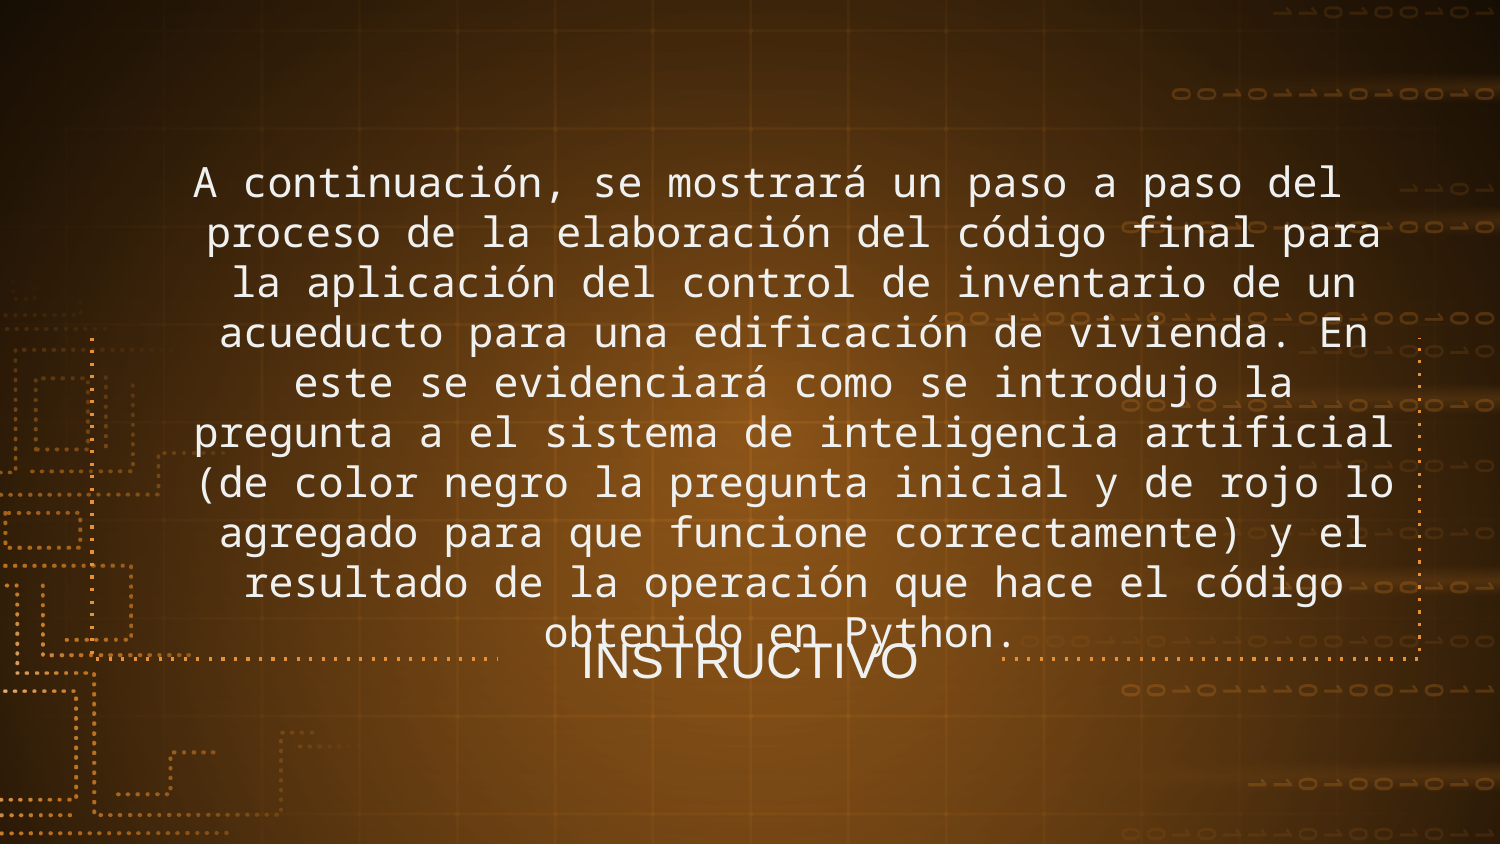

A continuación, se mostrará un paso a paso del proceso de la elaboración del código final para la aplicación del control de inventario de un acueducto para una edificación de vivienda. En este se evidenciará como se introdujo la pregunta a el sistema de inteligencia artificial (de color negro la pregunta inicial y de rojo lo agregado para que funcione correctamente) y el resultado de la operación que hace el código obtenido en Python.
# INSTRUCTIVO